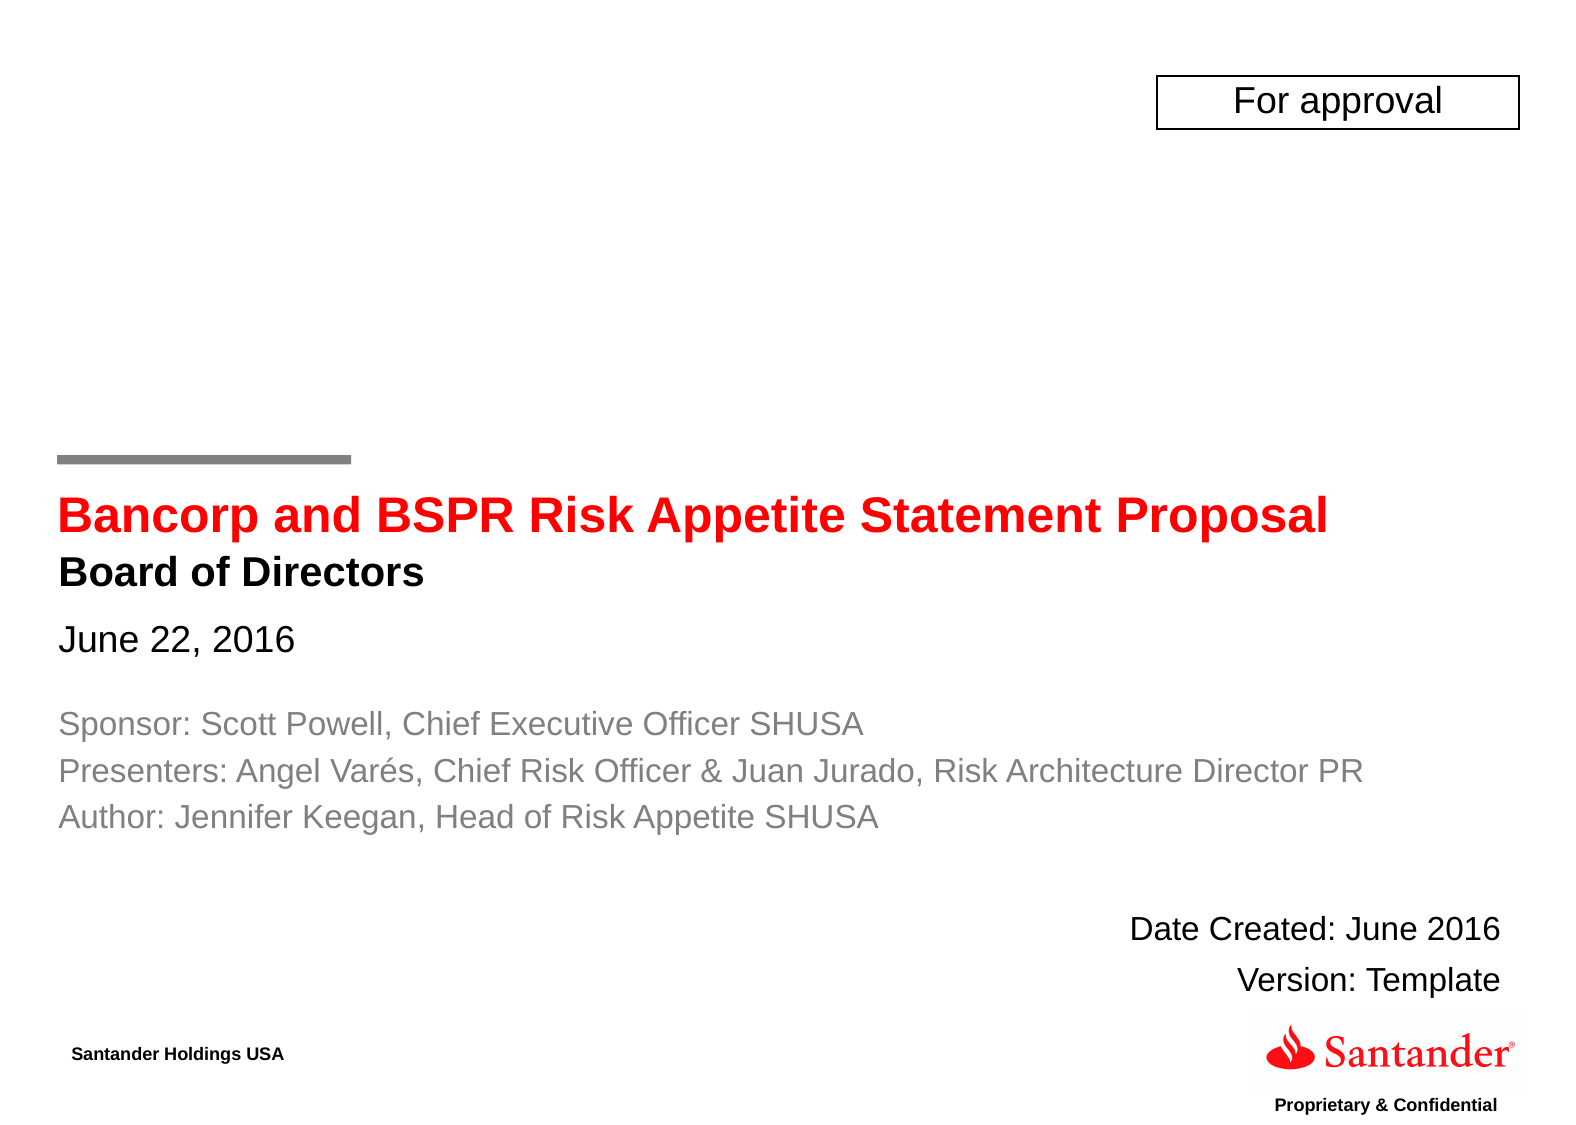

For approval
Bancorp and BSPR Risk Appetite Statement Proposal

Board of Directors

June 22, 2016
Sponsor: Scott Powell, Chief Executive Officer SHUSA
Presenters: Angel Varés, Chief Risk Officer & Juan Jurado, Risk Architecture Director PR
Author: Jennifer Keegan, Head of Risk Appetite SHUSA

Date Created: June 2016
Version: Template